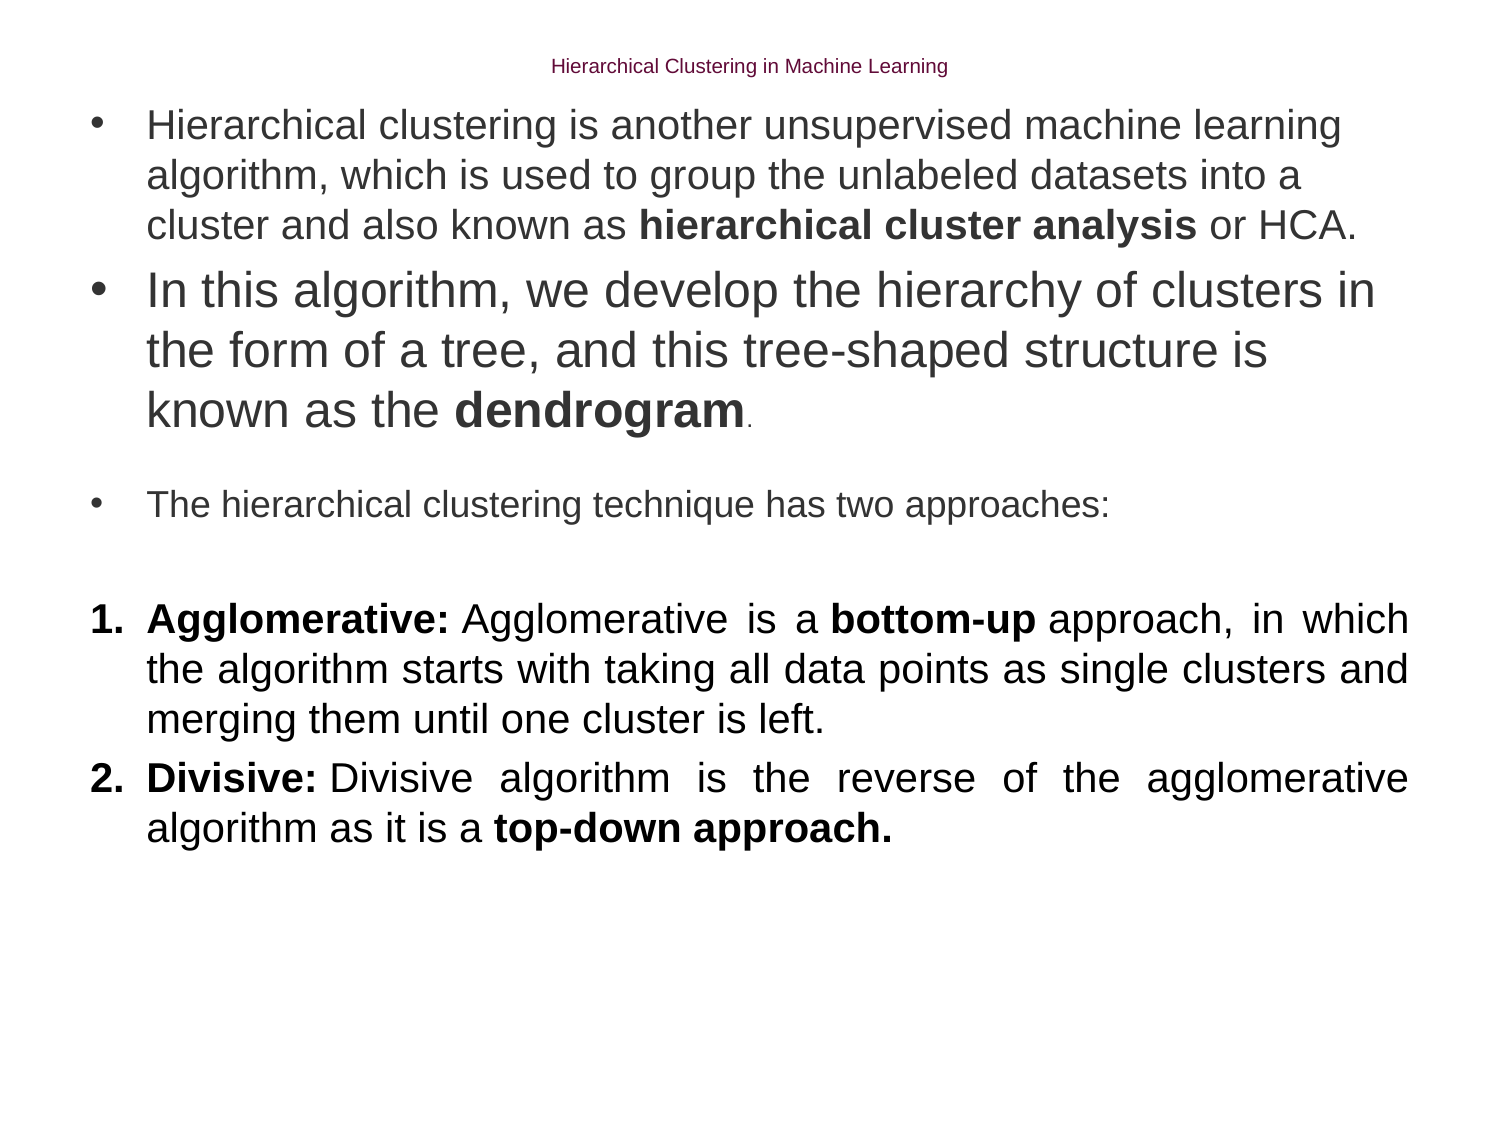

# Hierarchical Clustering in Machine Learning
Hierarchical clustering is another unsupervised machine learning algorithm, which is used to group the unlabeled datasets into a cluster and also known as hierarchical cluster analysis or HCA.
In this algorithm, we develop the hierarchy of clusters in the form of a tree, and this tree-shaped structure is known as the dendrogram.

The hierarchical clustering technique has two approaches:

Agglomerative: Agglomerative is a bottom-up approach, in which the algorithm starts with taking all data points as single clusters and merging them until one cluster is left.
Divisive: Divisive algorithm is the reverse of the agglomerative algorithm as it is a top-down approach.